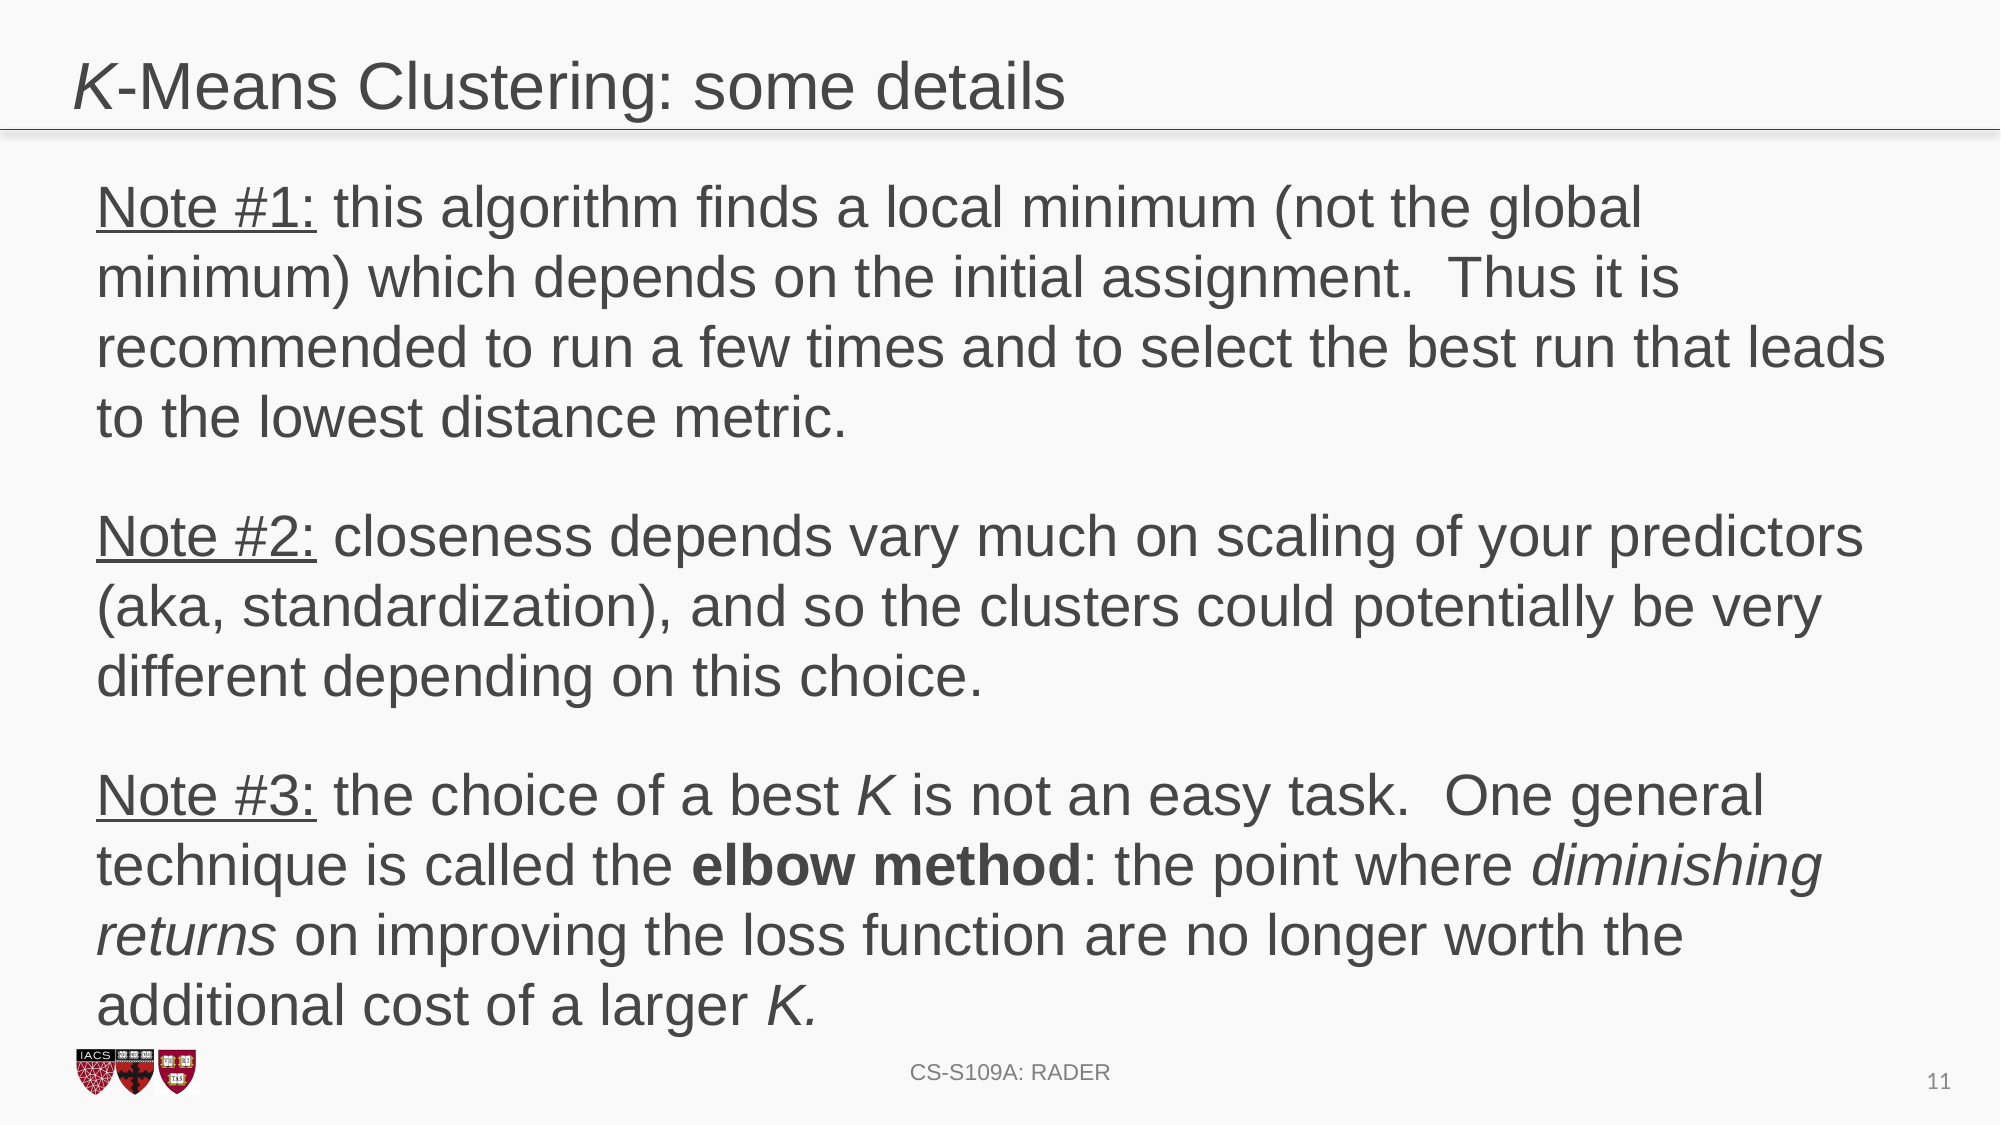

# K-Means Clustering: some details
Note #1: this algorithm finds a local minimum (not the global minimum) which depends on the initial assignment.  Thus it is recommended to run a few times and to select the best run that leads to the lowest distance metric.
Note #2: closeness depends vary much on scaling of your predictors (aka, standardization), and so the clusters could potentially be very different depending on this choice.
Note #3: the choice of a best K is not an easy task.  One general technique is called the elbow method: the point where diminishing returns on improving the loss function are no longer worth the additional cost of a larger K.
11